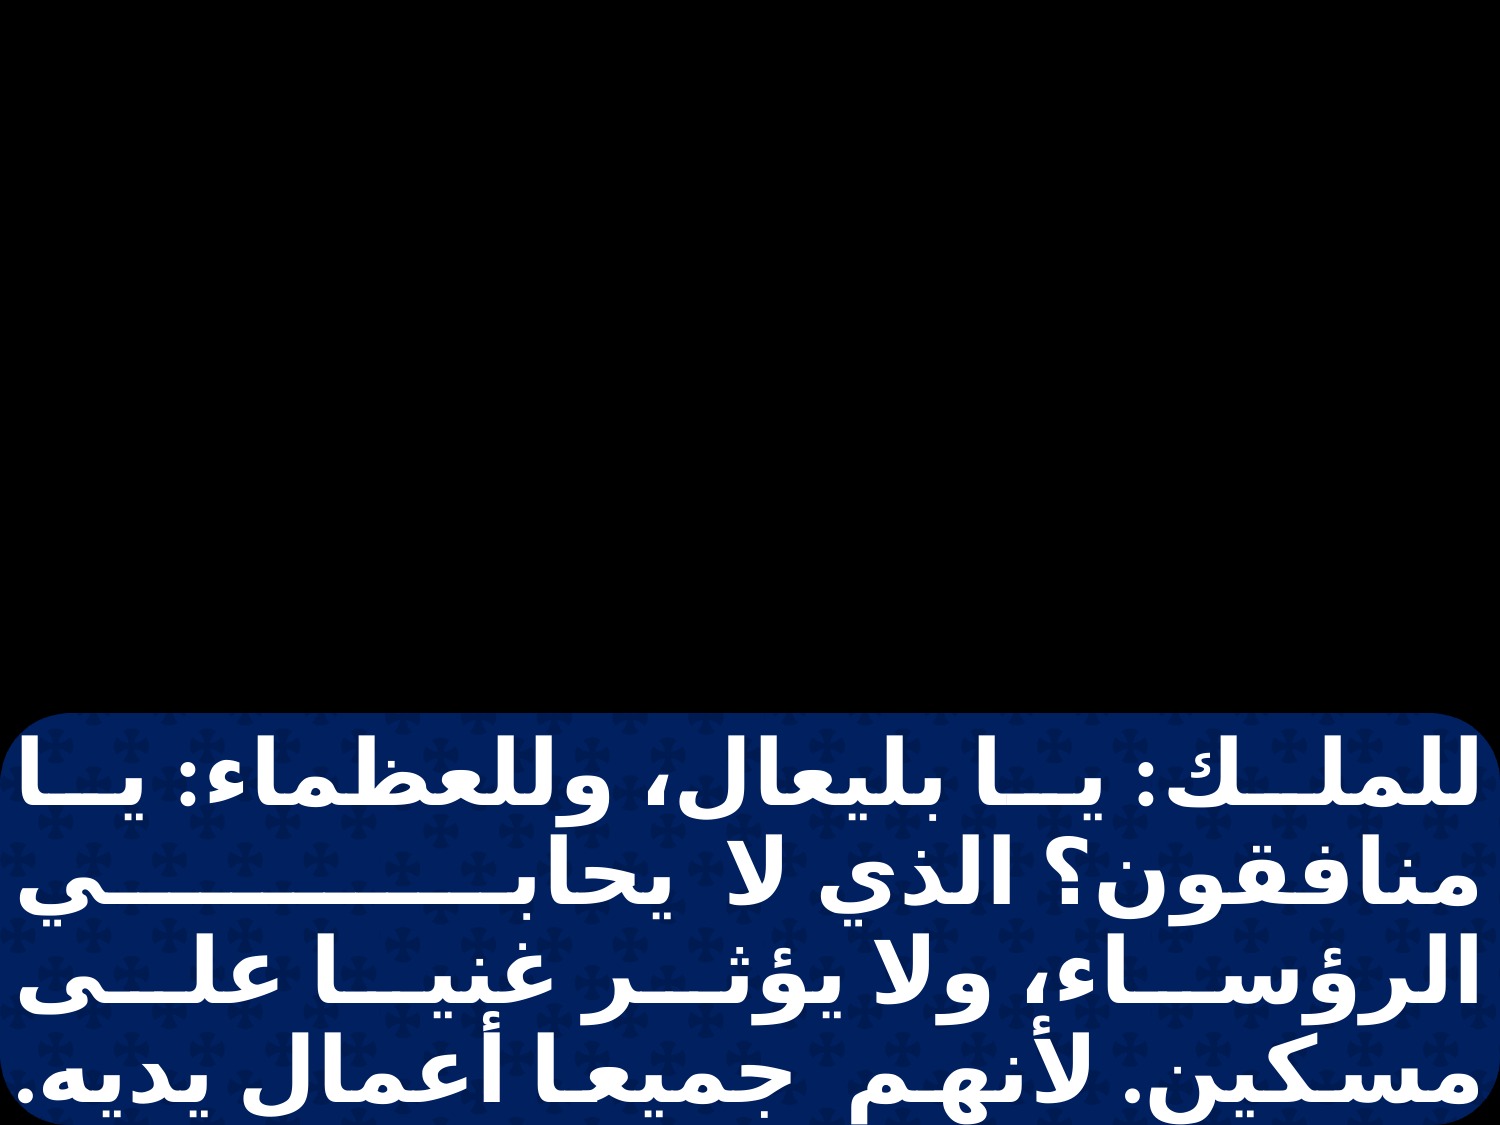

للملك: يا بليعال، وللعظماء: يا منافقون؟ الذي لا  يحابي الرؤساء، ولا يؤثر غنيا على مسكين. لأنهم  جميعا أعمال يديه. يفاجئهم الموت في نصف الليل،  ويرتج الشعوب ويهلكون، ويستأصل المقتدر بغير